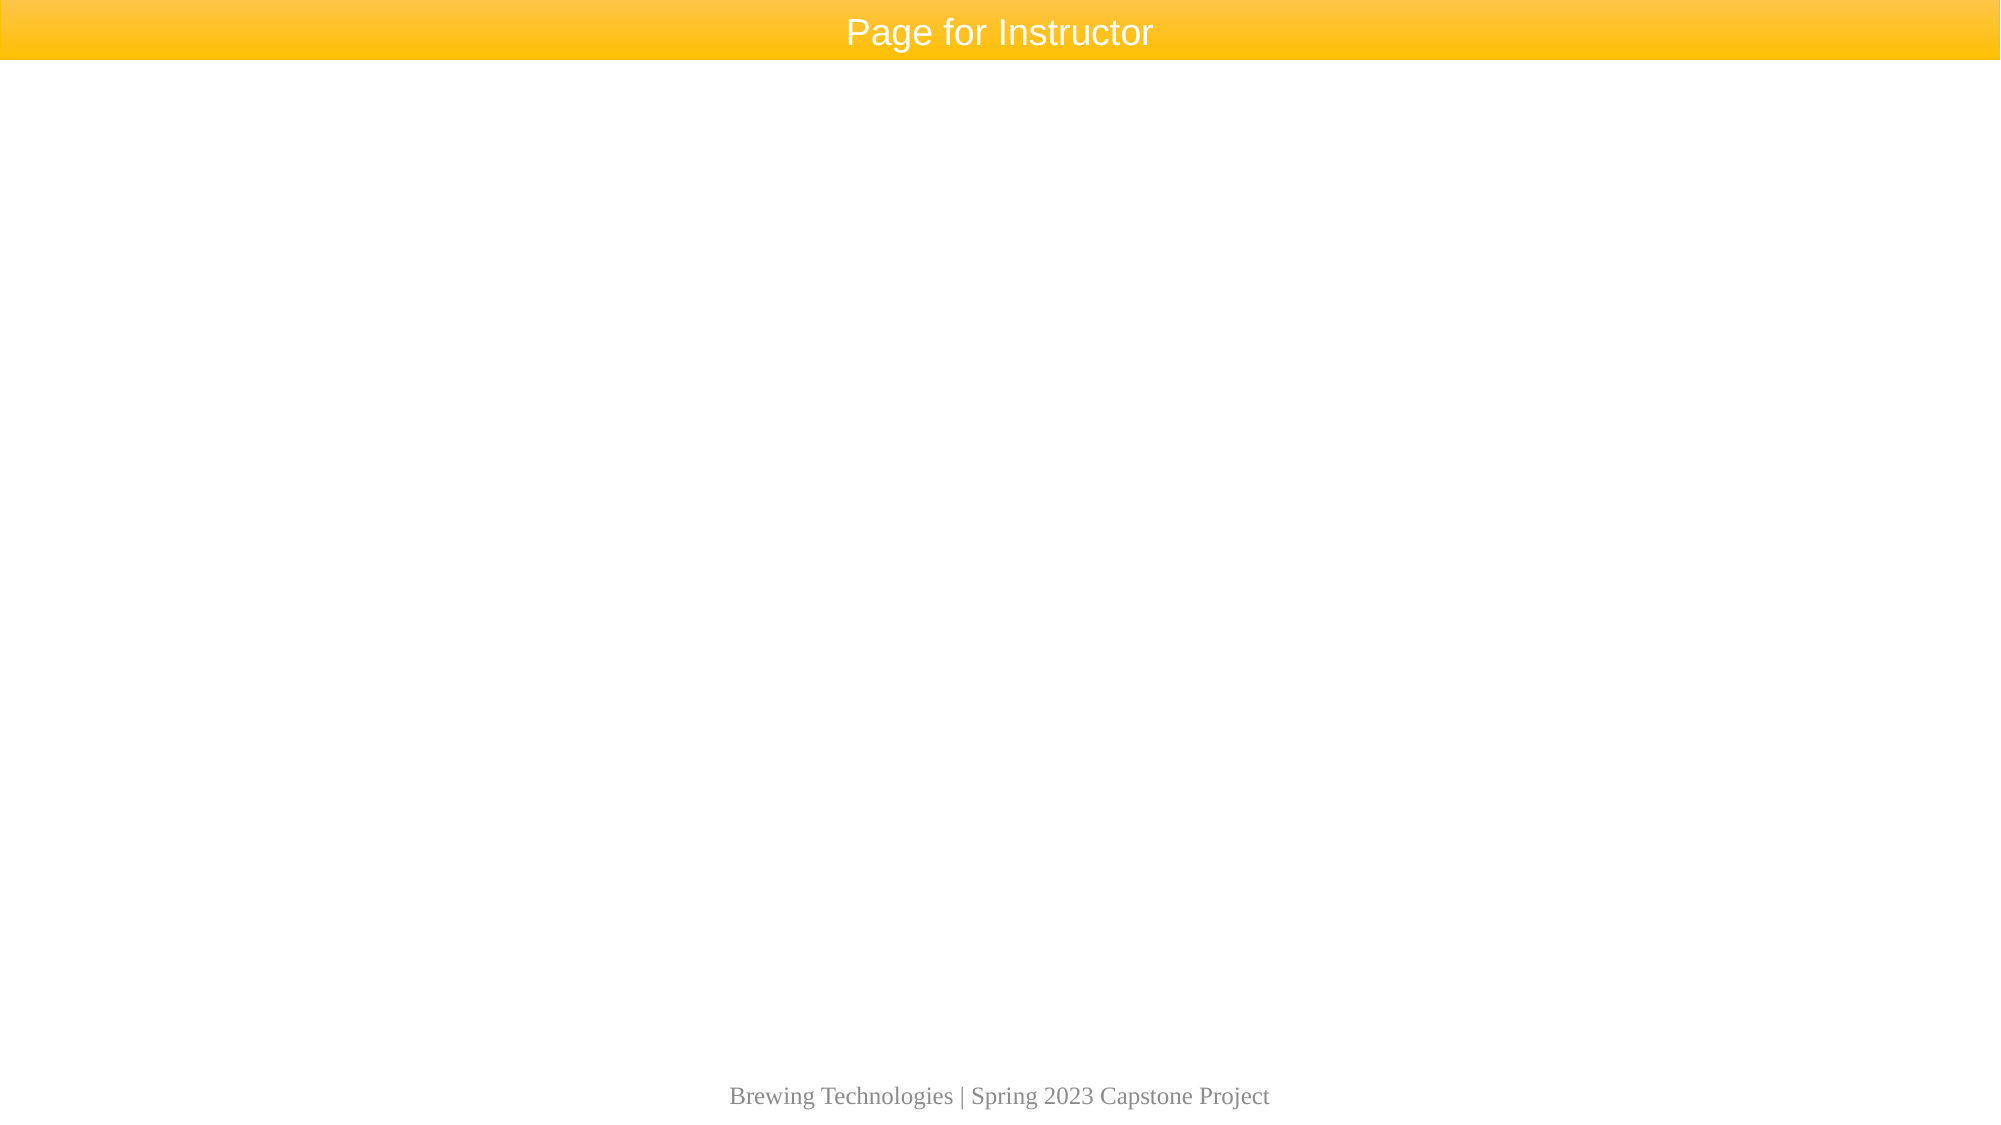

Page for Instructor

Brewing Technologies | Spring 2023 Capstone Project